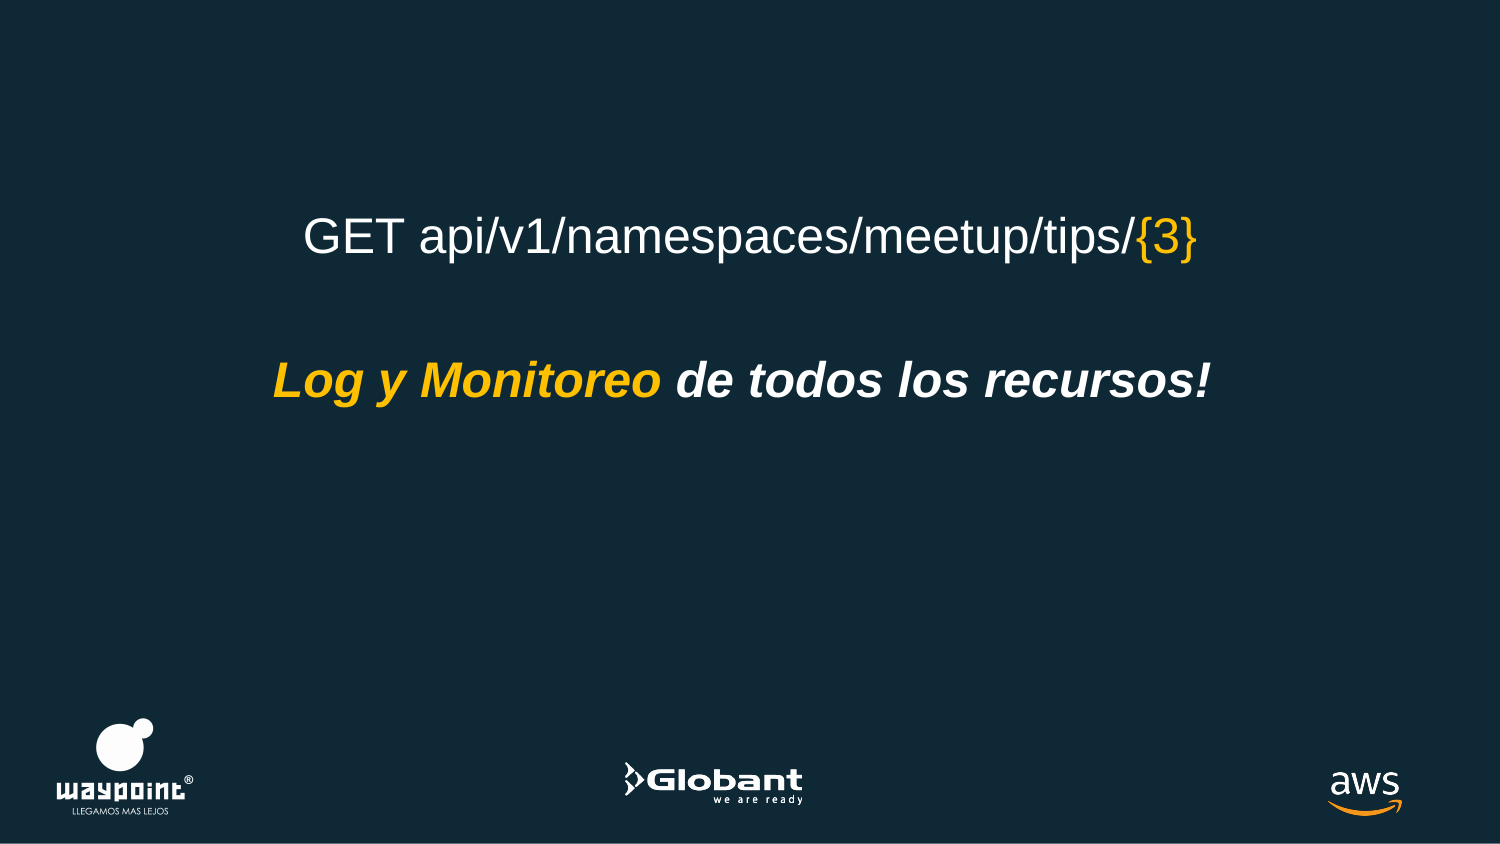

# GET api/v1/namespaces/meetup/tips/{3}
Log y Monitoreo de todos los recursos!